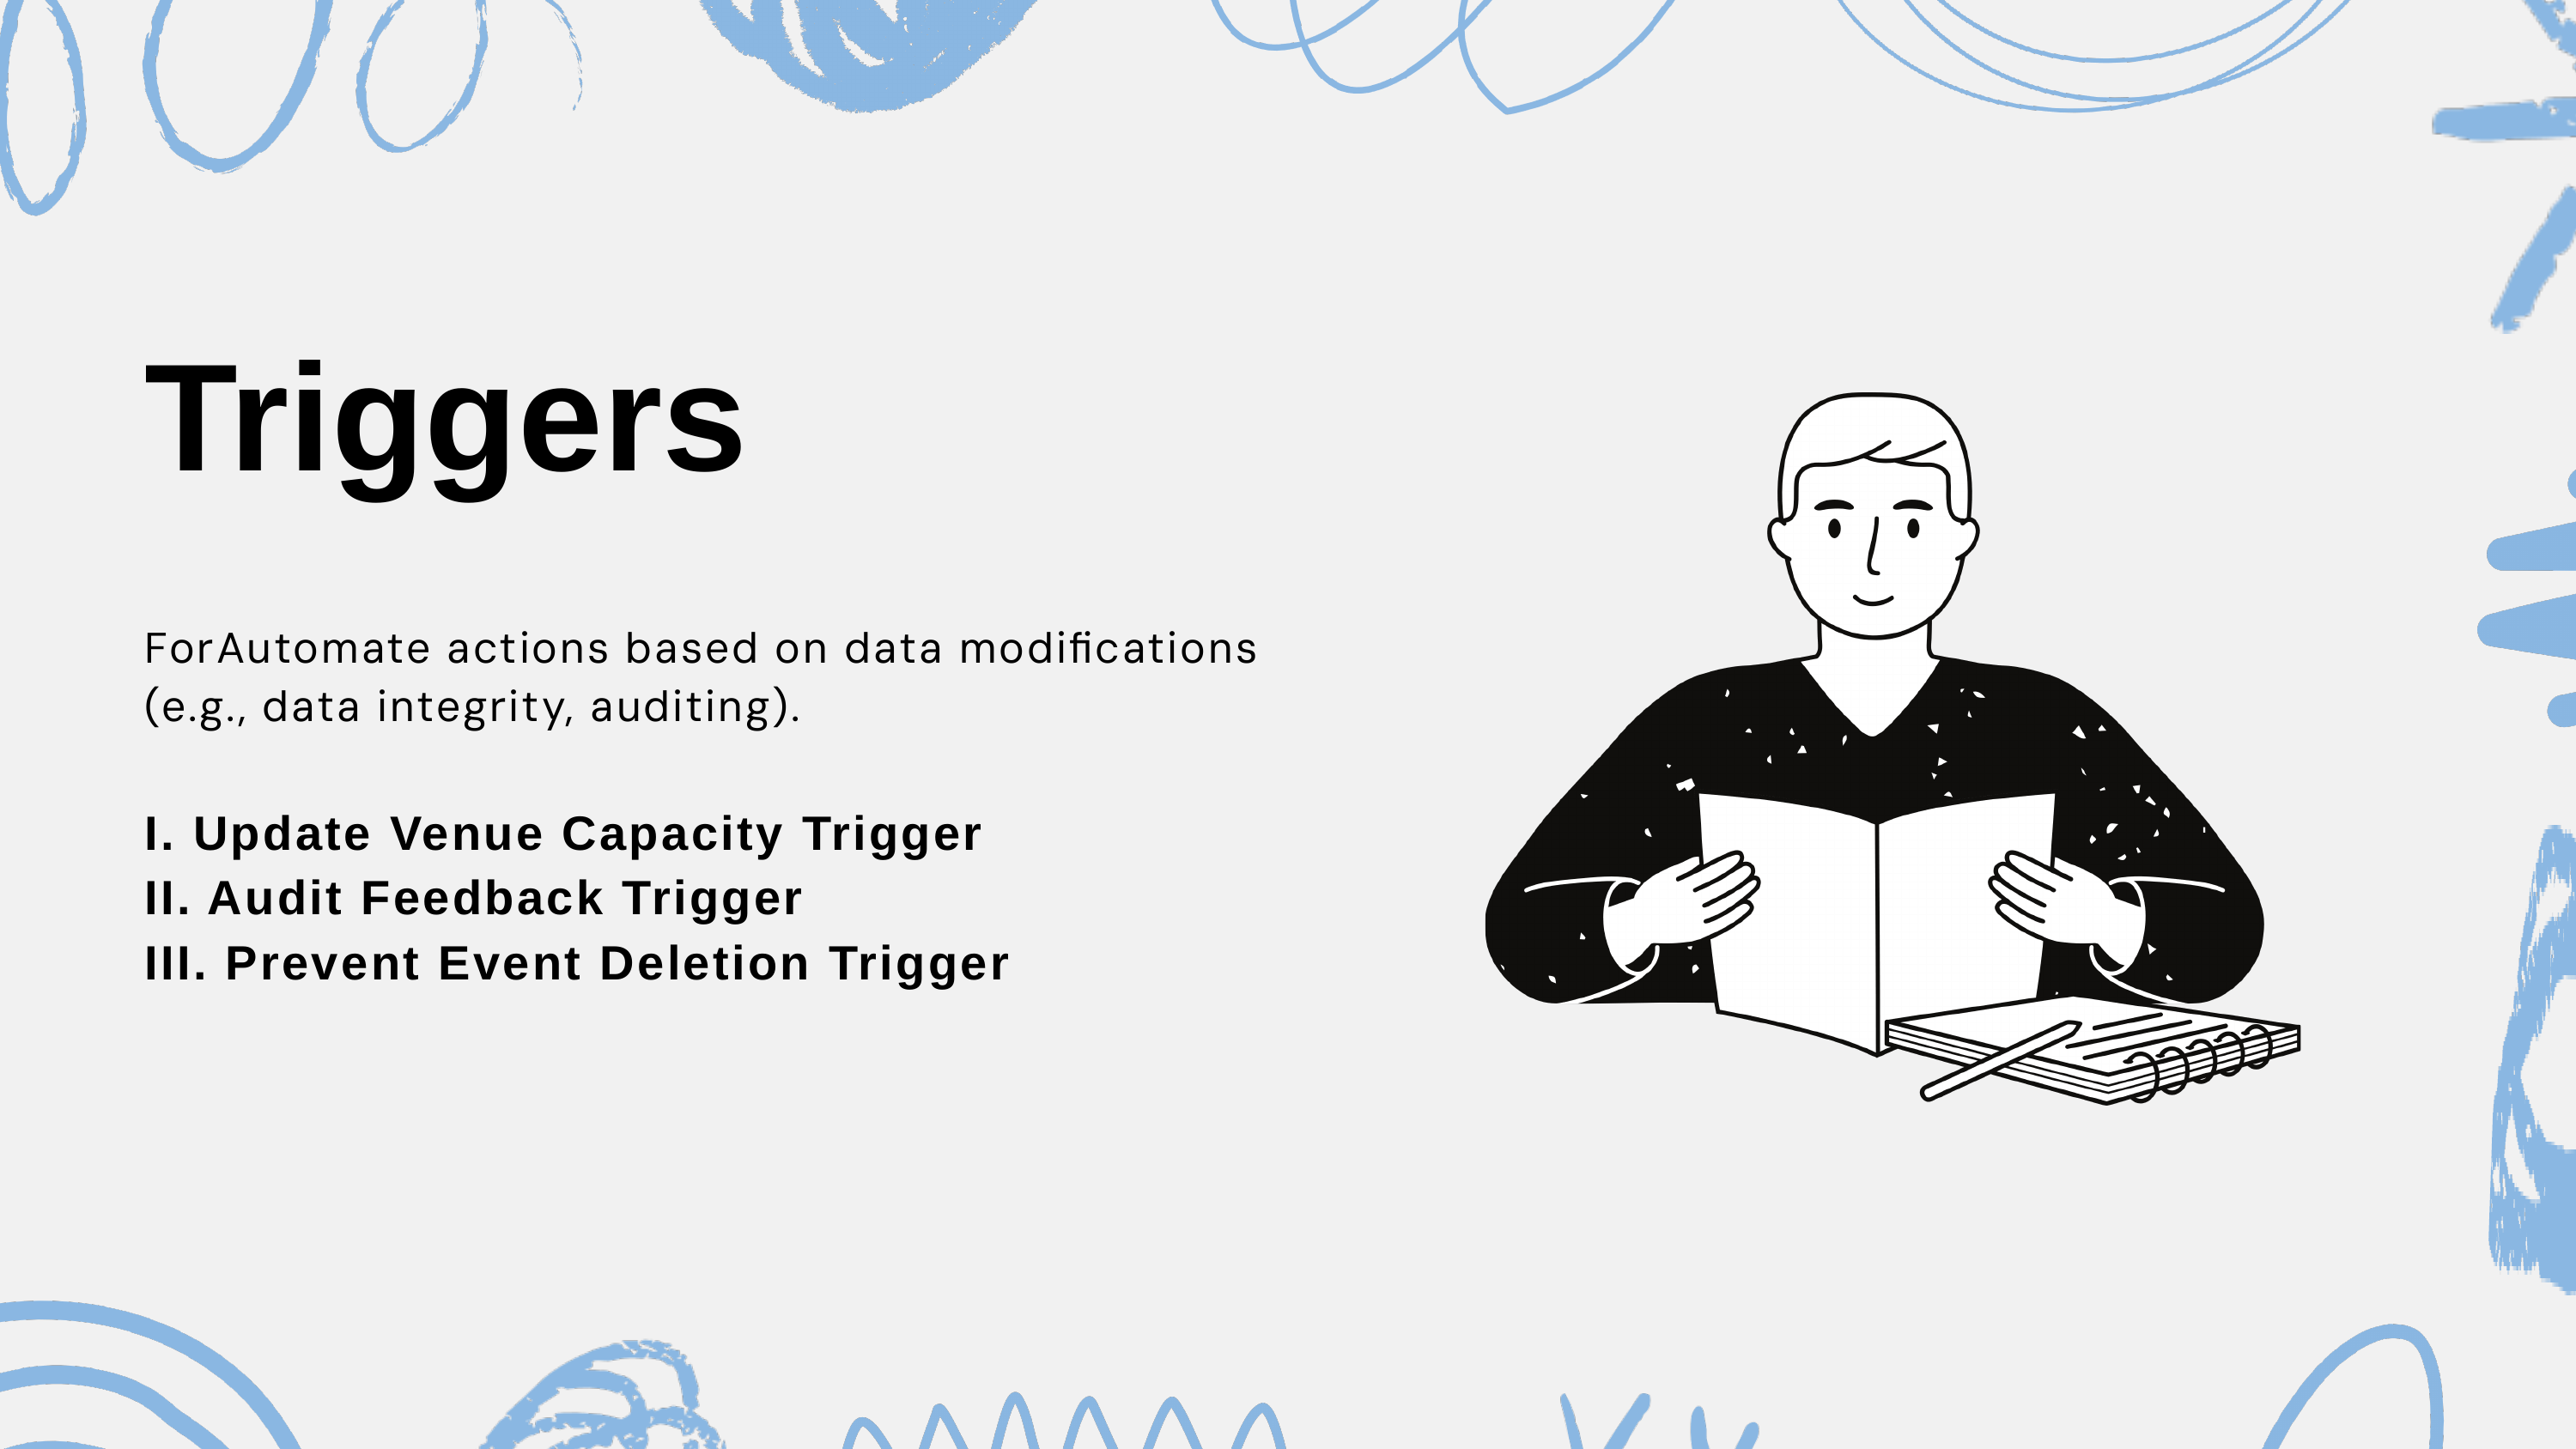

Triggers

ForAutomate actions based on data modifications (e.g., data integrity, auditing).

I. Update Venue Capacity Trigger
II. Audit Feedback Trigger
III. Prevent Event Deletion Trigger